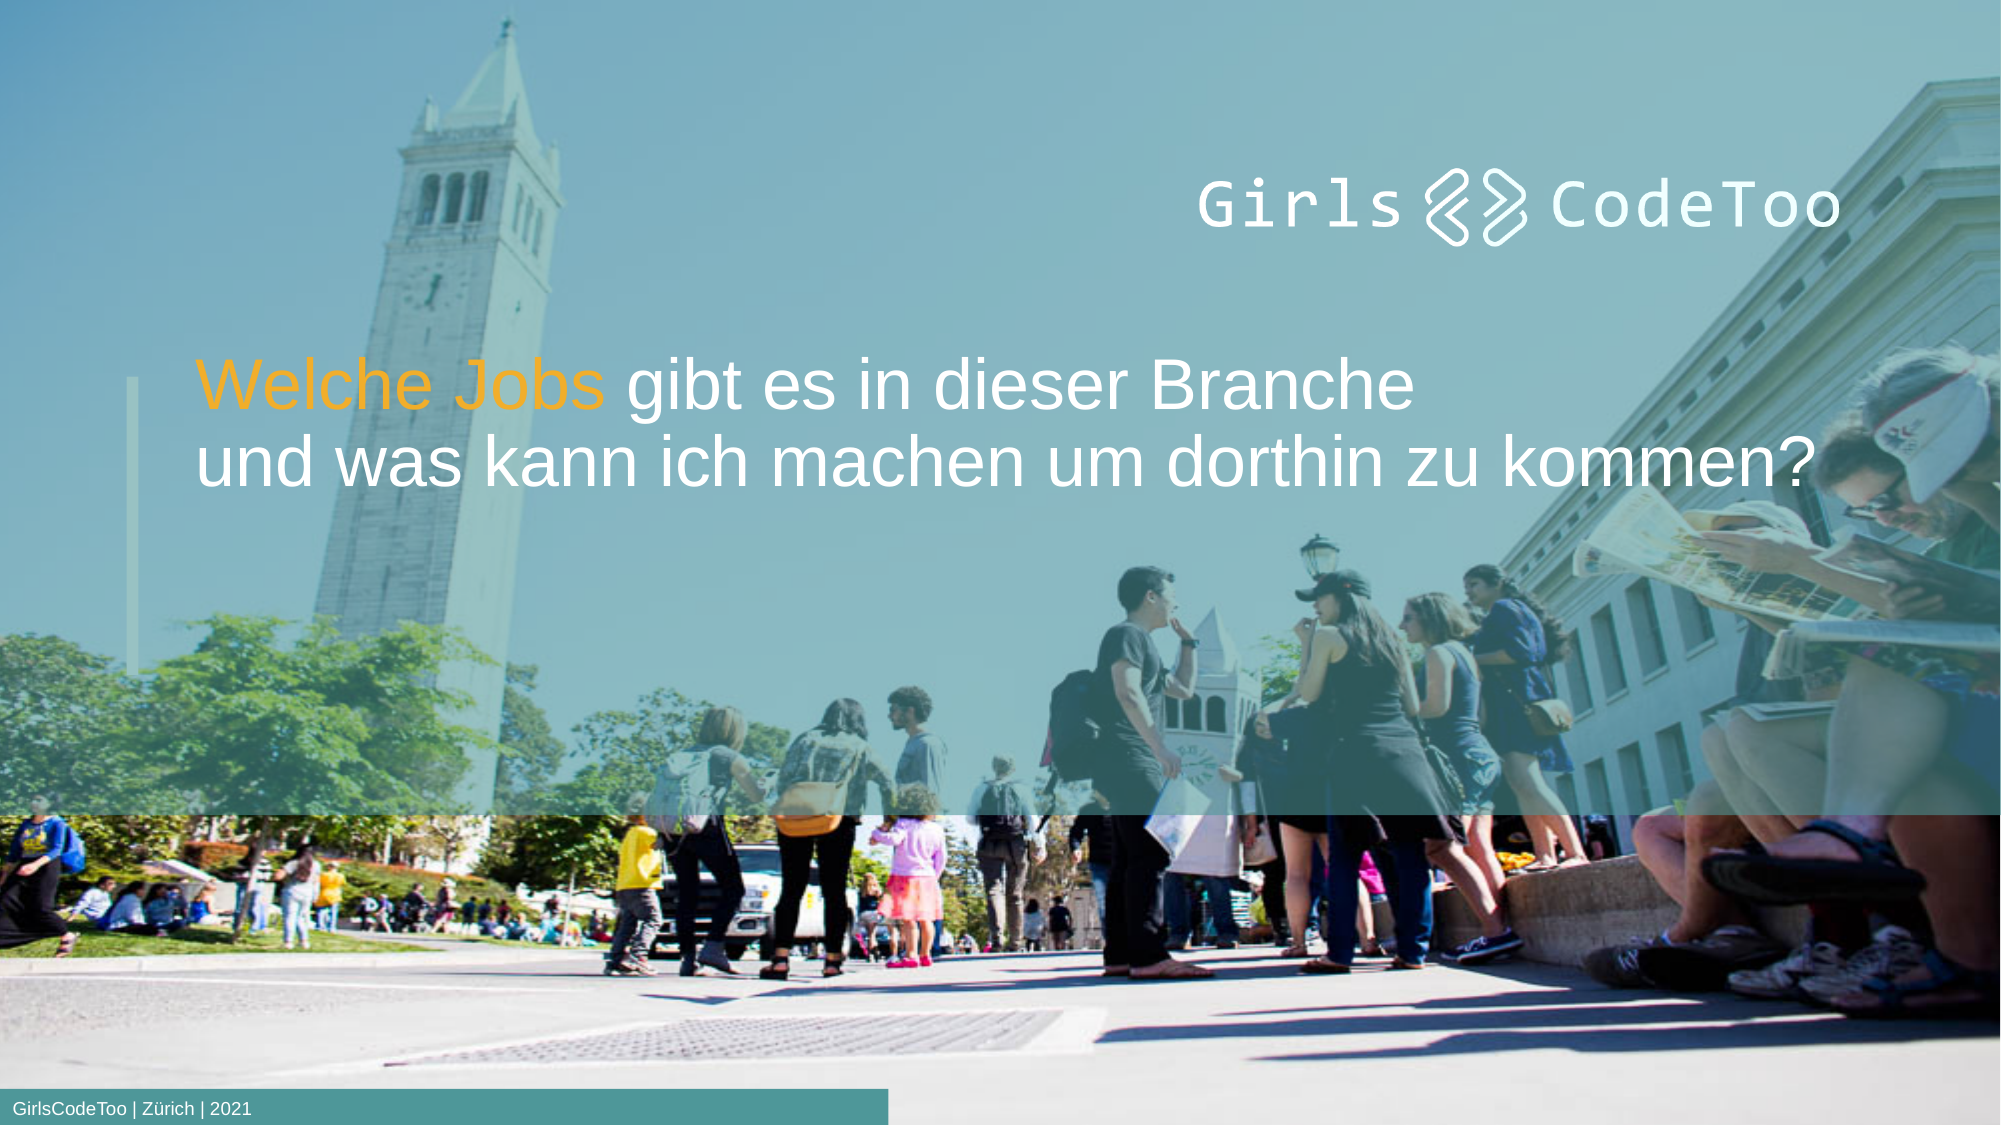

# Welche Jobs gibt es in dieser Branche und was kann ich machen um dorthin zu kommen?